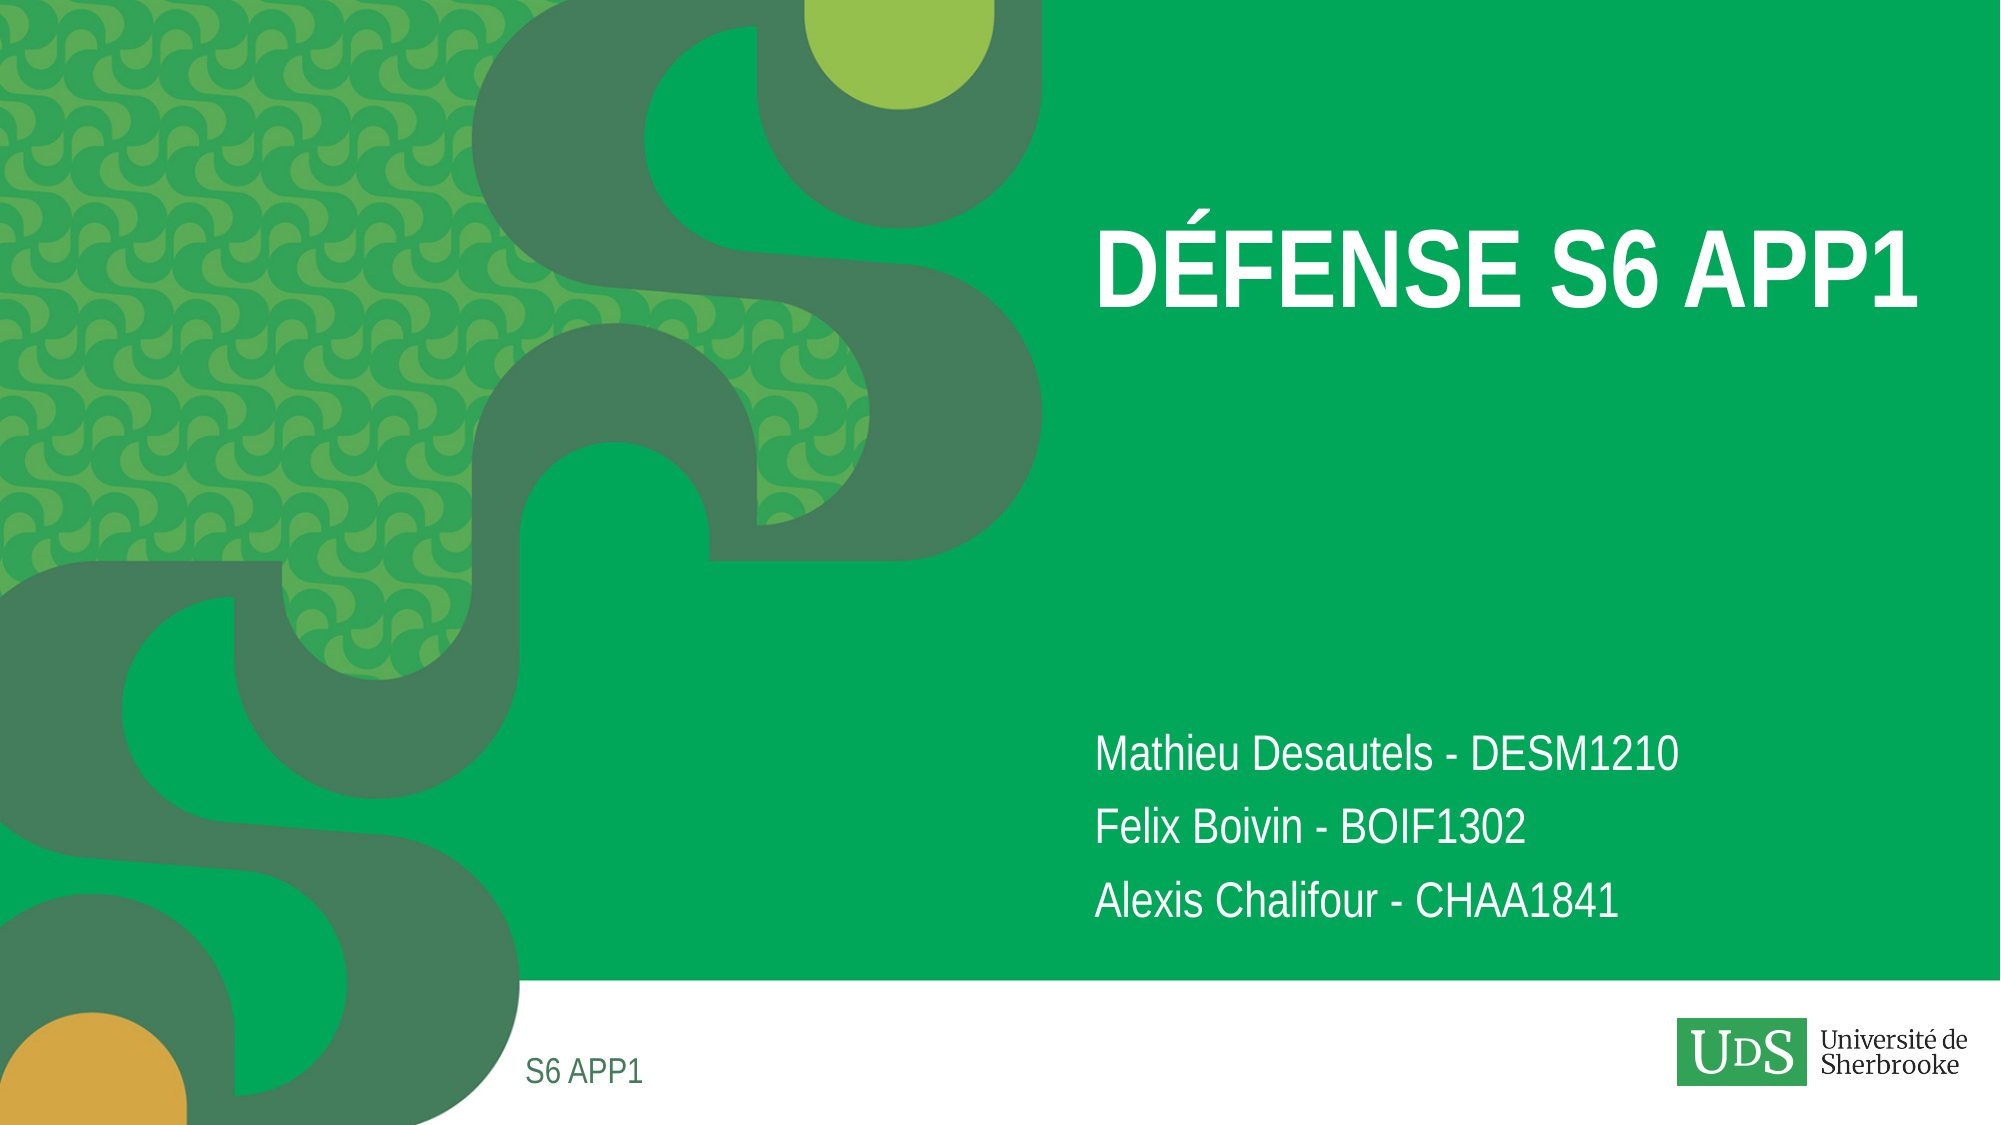

# Défense S6 APP1
Mathieu Desautels - DESM1210
Felix Boivin - BOIF1302
Alexis Chalifour - CHAA1841